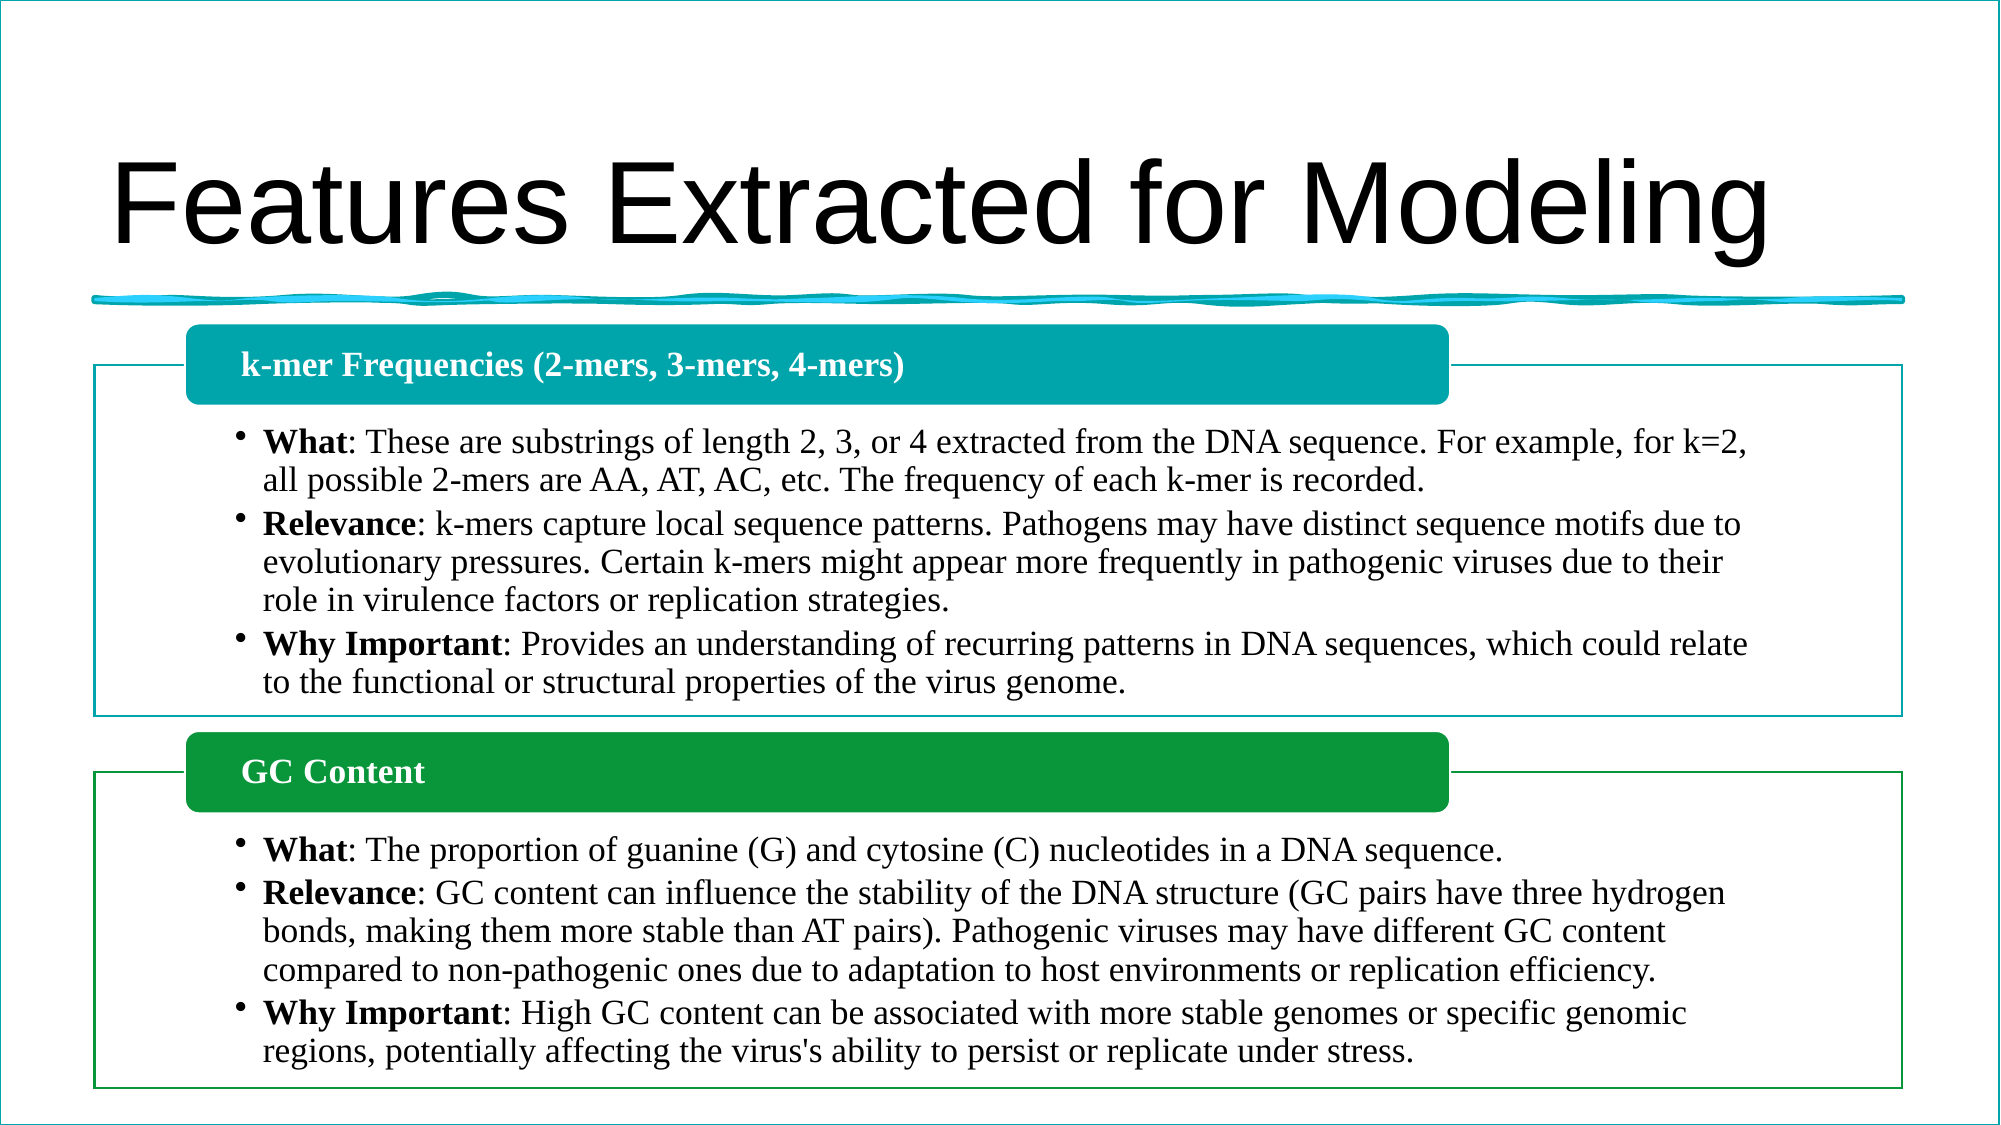

# Features Extracted for Modeling

What: These are substrings of length 2, 3, or 4 extracted from the DNA sequence. For example, for k=2, all possible 2-mers are AA, AT, AC, etc. The frequency of each k-mer is recorded.
Relevance: k-mers capture local sequence patterns. Pathogens may have distinct sequence motifs due to evolutionary pressures. Certain k-mers might appear more frequently in pathogenic viruses due to their role in virulence factors or replication strategies.
Why Important: Provides an understanding of recurring patterns in DNA sequences, which could relate to the functional or structural properties of the virus genome.
k-mer Frequencies (2-mers, 3-mers, 4-mers)
What: The proportion of guanine (G) and cytosine (C) nucleotides in a DNA sequence.
Relevance: GC content can influence the stability of the DNA structure (GC pairs have three hydrogen bonds, making them more stable than AT pairs). Pathogenic viruses may have different GC content compared to non-pathogenic ones due to adaptation to host environments or replication efficiency.
Why Important: High GC content can be associated with more stable genomes or specific genomic regions, potentially affecting the virus's ability to persist or replicate under stress.
GC Content